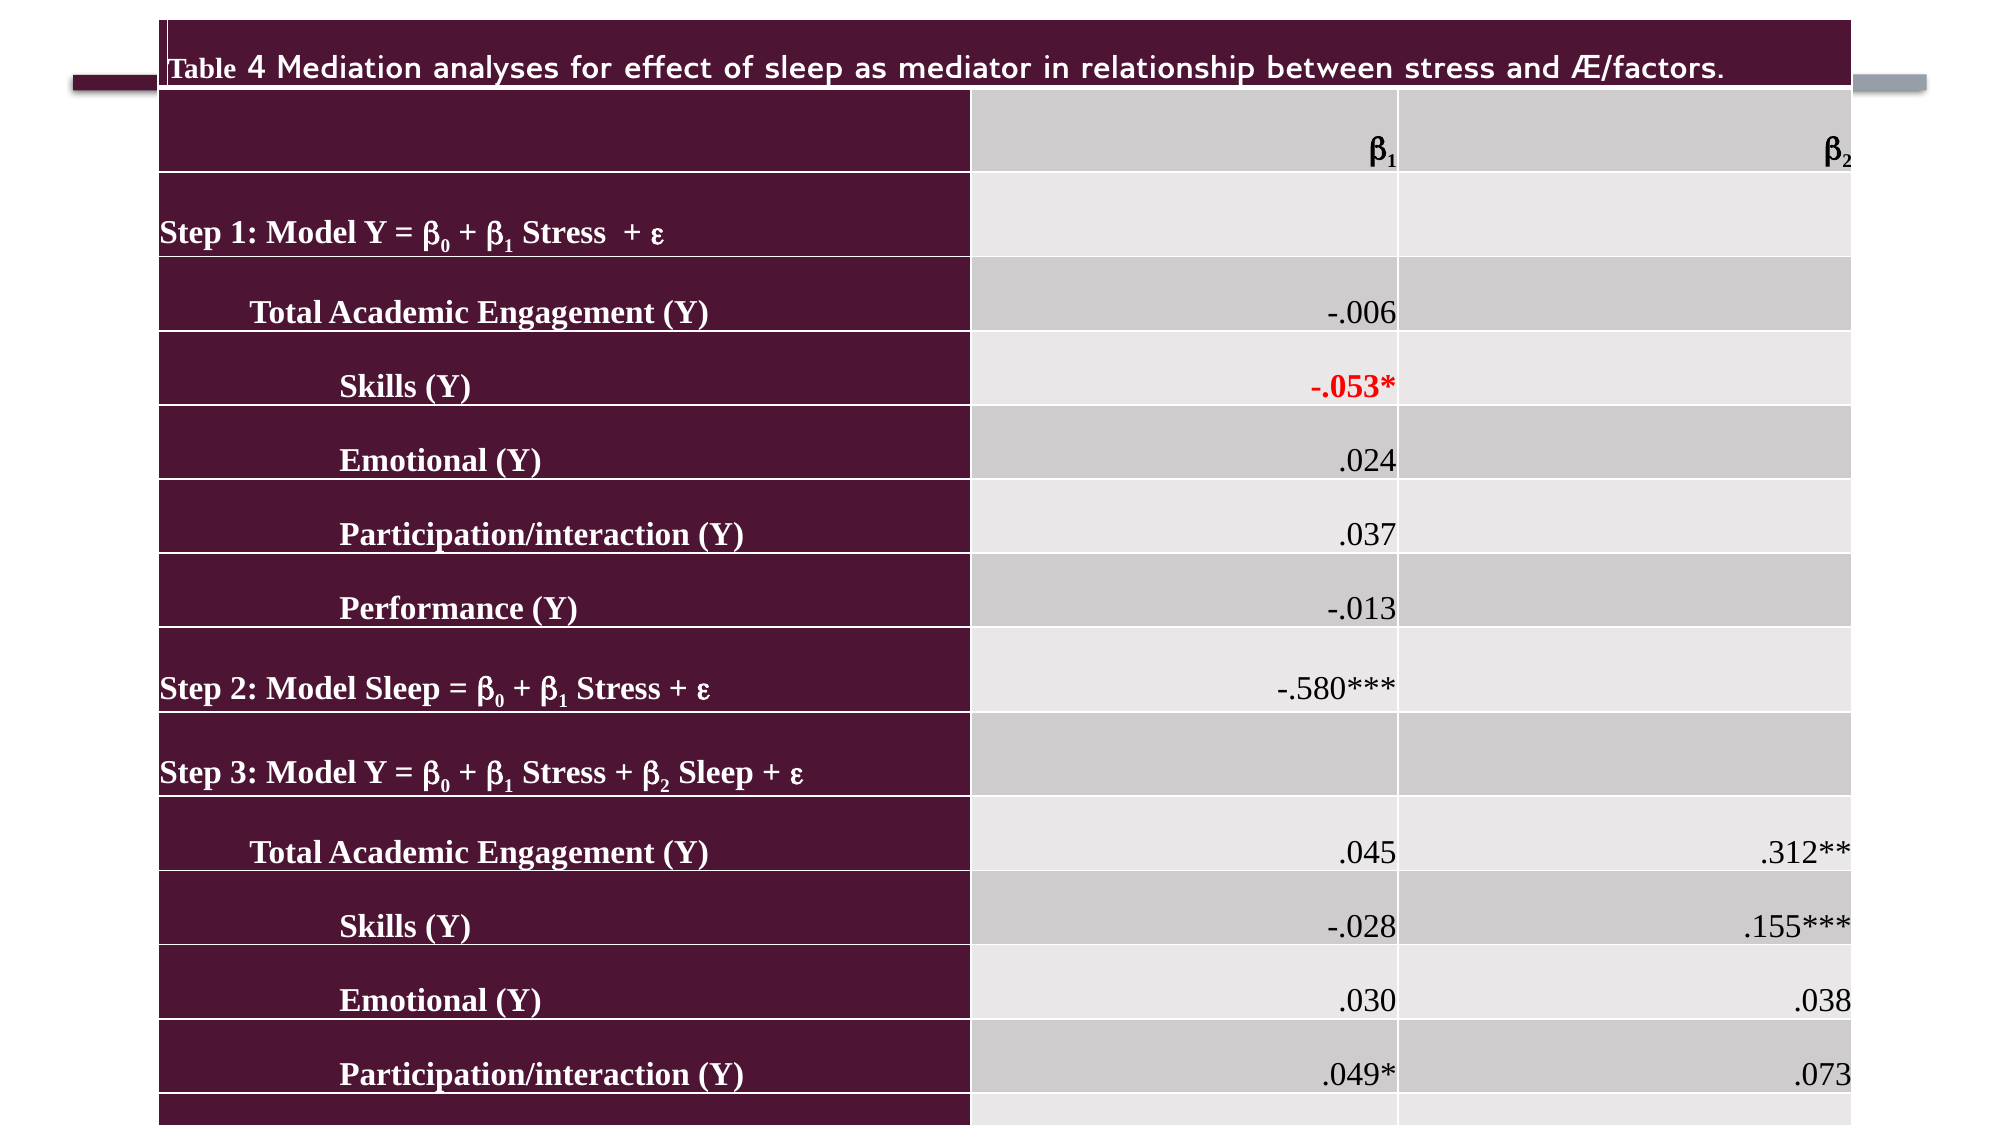

|  | Table 4 Mediation analyses for effect of sleep as mediator in relationship between stress and AE/factors. |  |  |
| --- | --- | --- | --- |
|  |  | β1 | β2 |
| Step 1: Model Y = β0 + β1 Stress + ε |  |  |  |
| Total Academic Engagement (Y) |  | -.006 |  |
| Skills (Y) |  | -.053\* |  |
| Emotional (Y) |  | .024 |  |
| Participation/interaction (Y) |  | .037 |  |
| Performance (Y) |  | -.013 |  |
| Step 2: Model Sleep = β0 + β1 Stress + ε |  | -.580\*\*\* |  |
| Step 3: Model Y = β0 + β1 Stress + β2 Sleep + ε |  |  |  |
| Total Academic Engagement (Y) |  | .045 | .312\*\* |
| Skills (Y) |  | -.028 | .155\*\*\* |
| Emotional (Y) |  | .030 | .038 |
| Participation/interaction (Y) |  | .049\* | .073 |
| Performance (Y) |  | -.006 | .046\* |
| Note. \*p<.01; \*\*p<.001; \*\*\*p<.0001 |  |  |  |